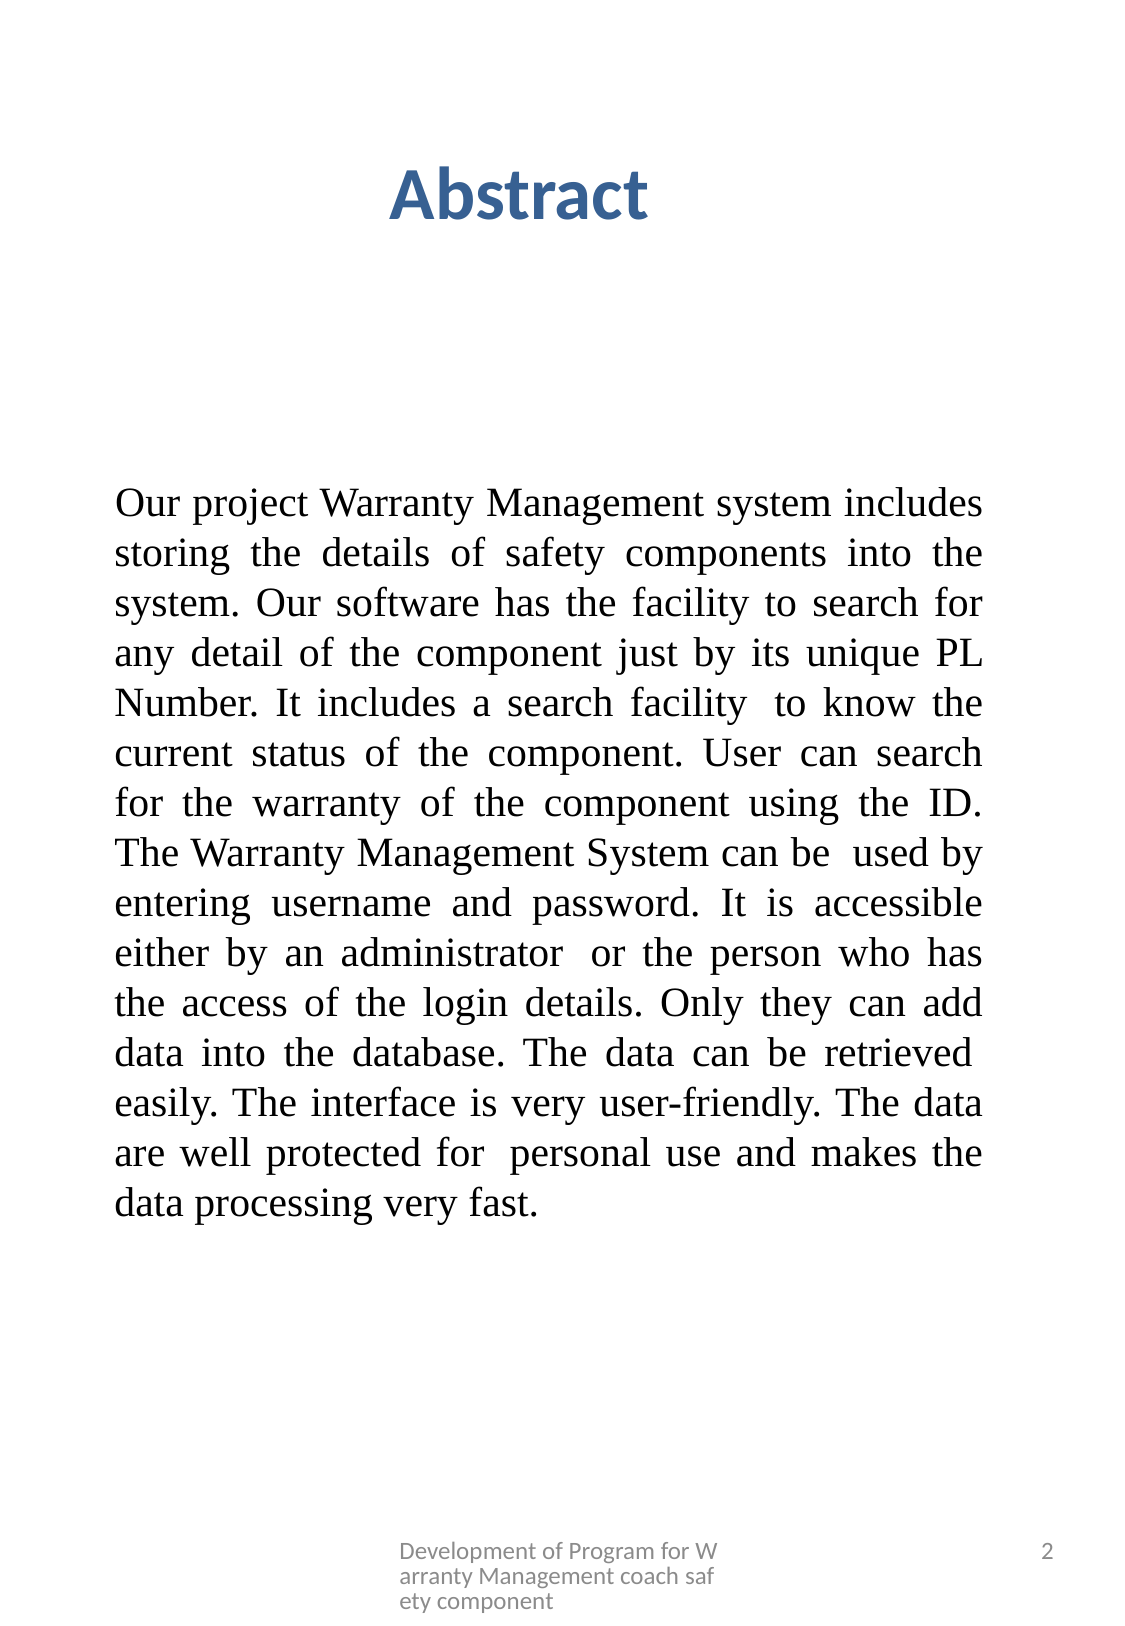

Abstract
Our project Warranty Management system includes storing the details of safety components into the system. Our software has the facility to search for any detail of the component just by its unique PL Number. It includes a search facility  to know the current status of the component. User can search for the warranty of the component using the ID. The Warranty Management System can be  used by entering username and password. It is accessible either by an administrator  or the person who has the access of the login details. Only they can add data into the database. The data can be retrieved  easily. The interface is very user-friendly. The data are well protected for  personal use and makes the data processing very fast.

Development of Program for Warranty Management coach safety component
2